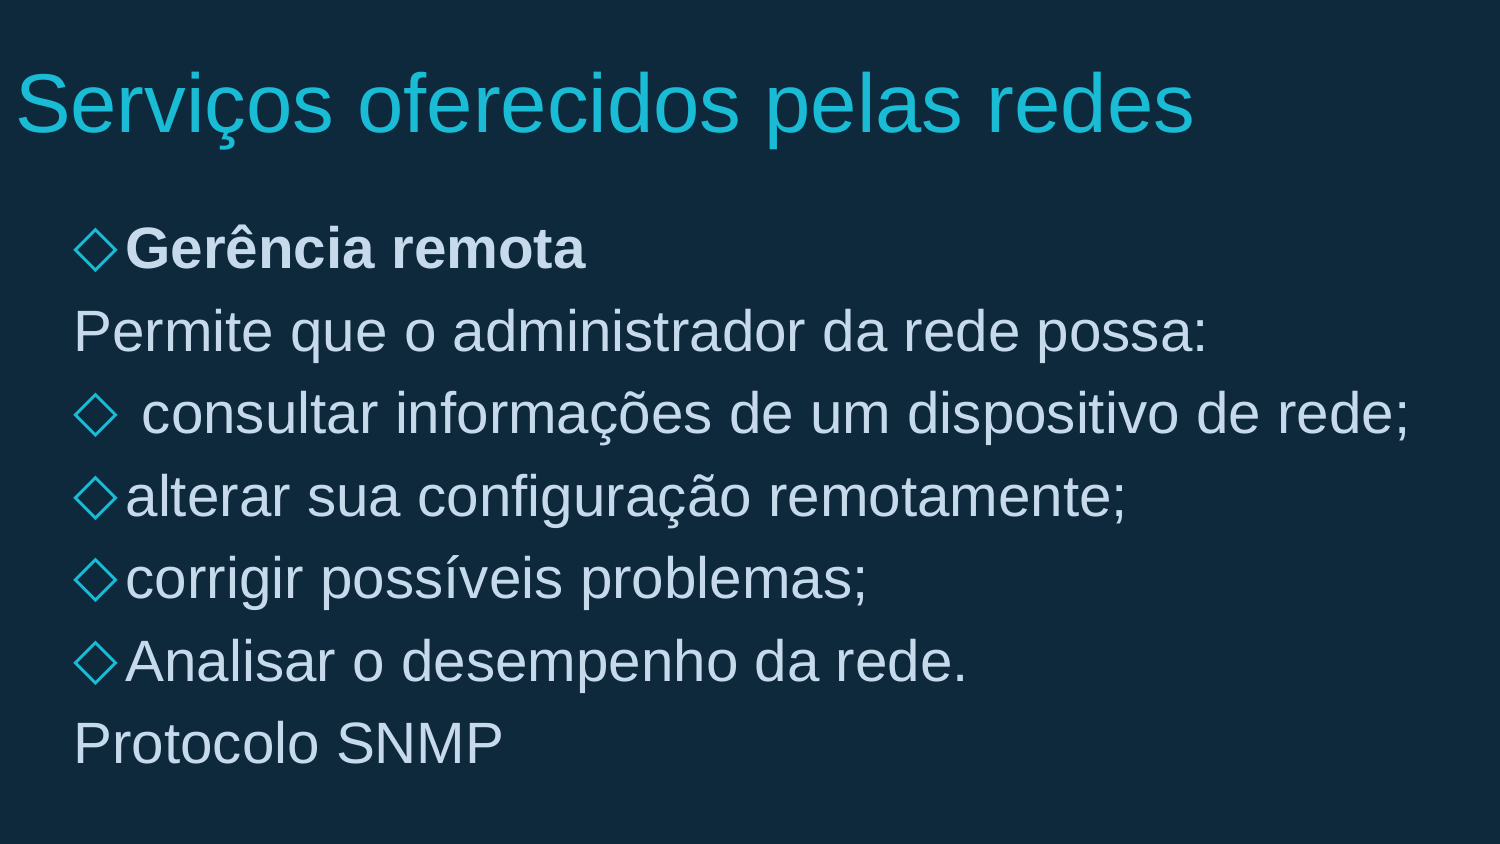

# Serviços oferecidos pelas redes
Gerência remota
Permite que o administrador da rede possa:
 consultar informações de um dispositivo de rede;
alterar sua configuração remotamente;
corrigir possíveis problemas;
Analisar o desempenho da rede.
Protocolo SNMP